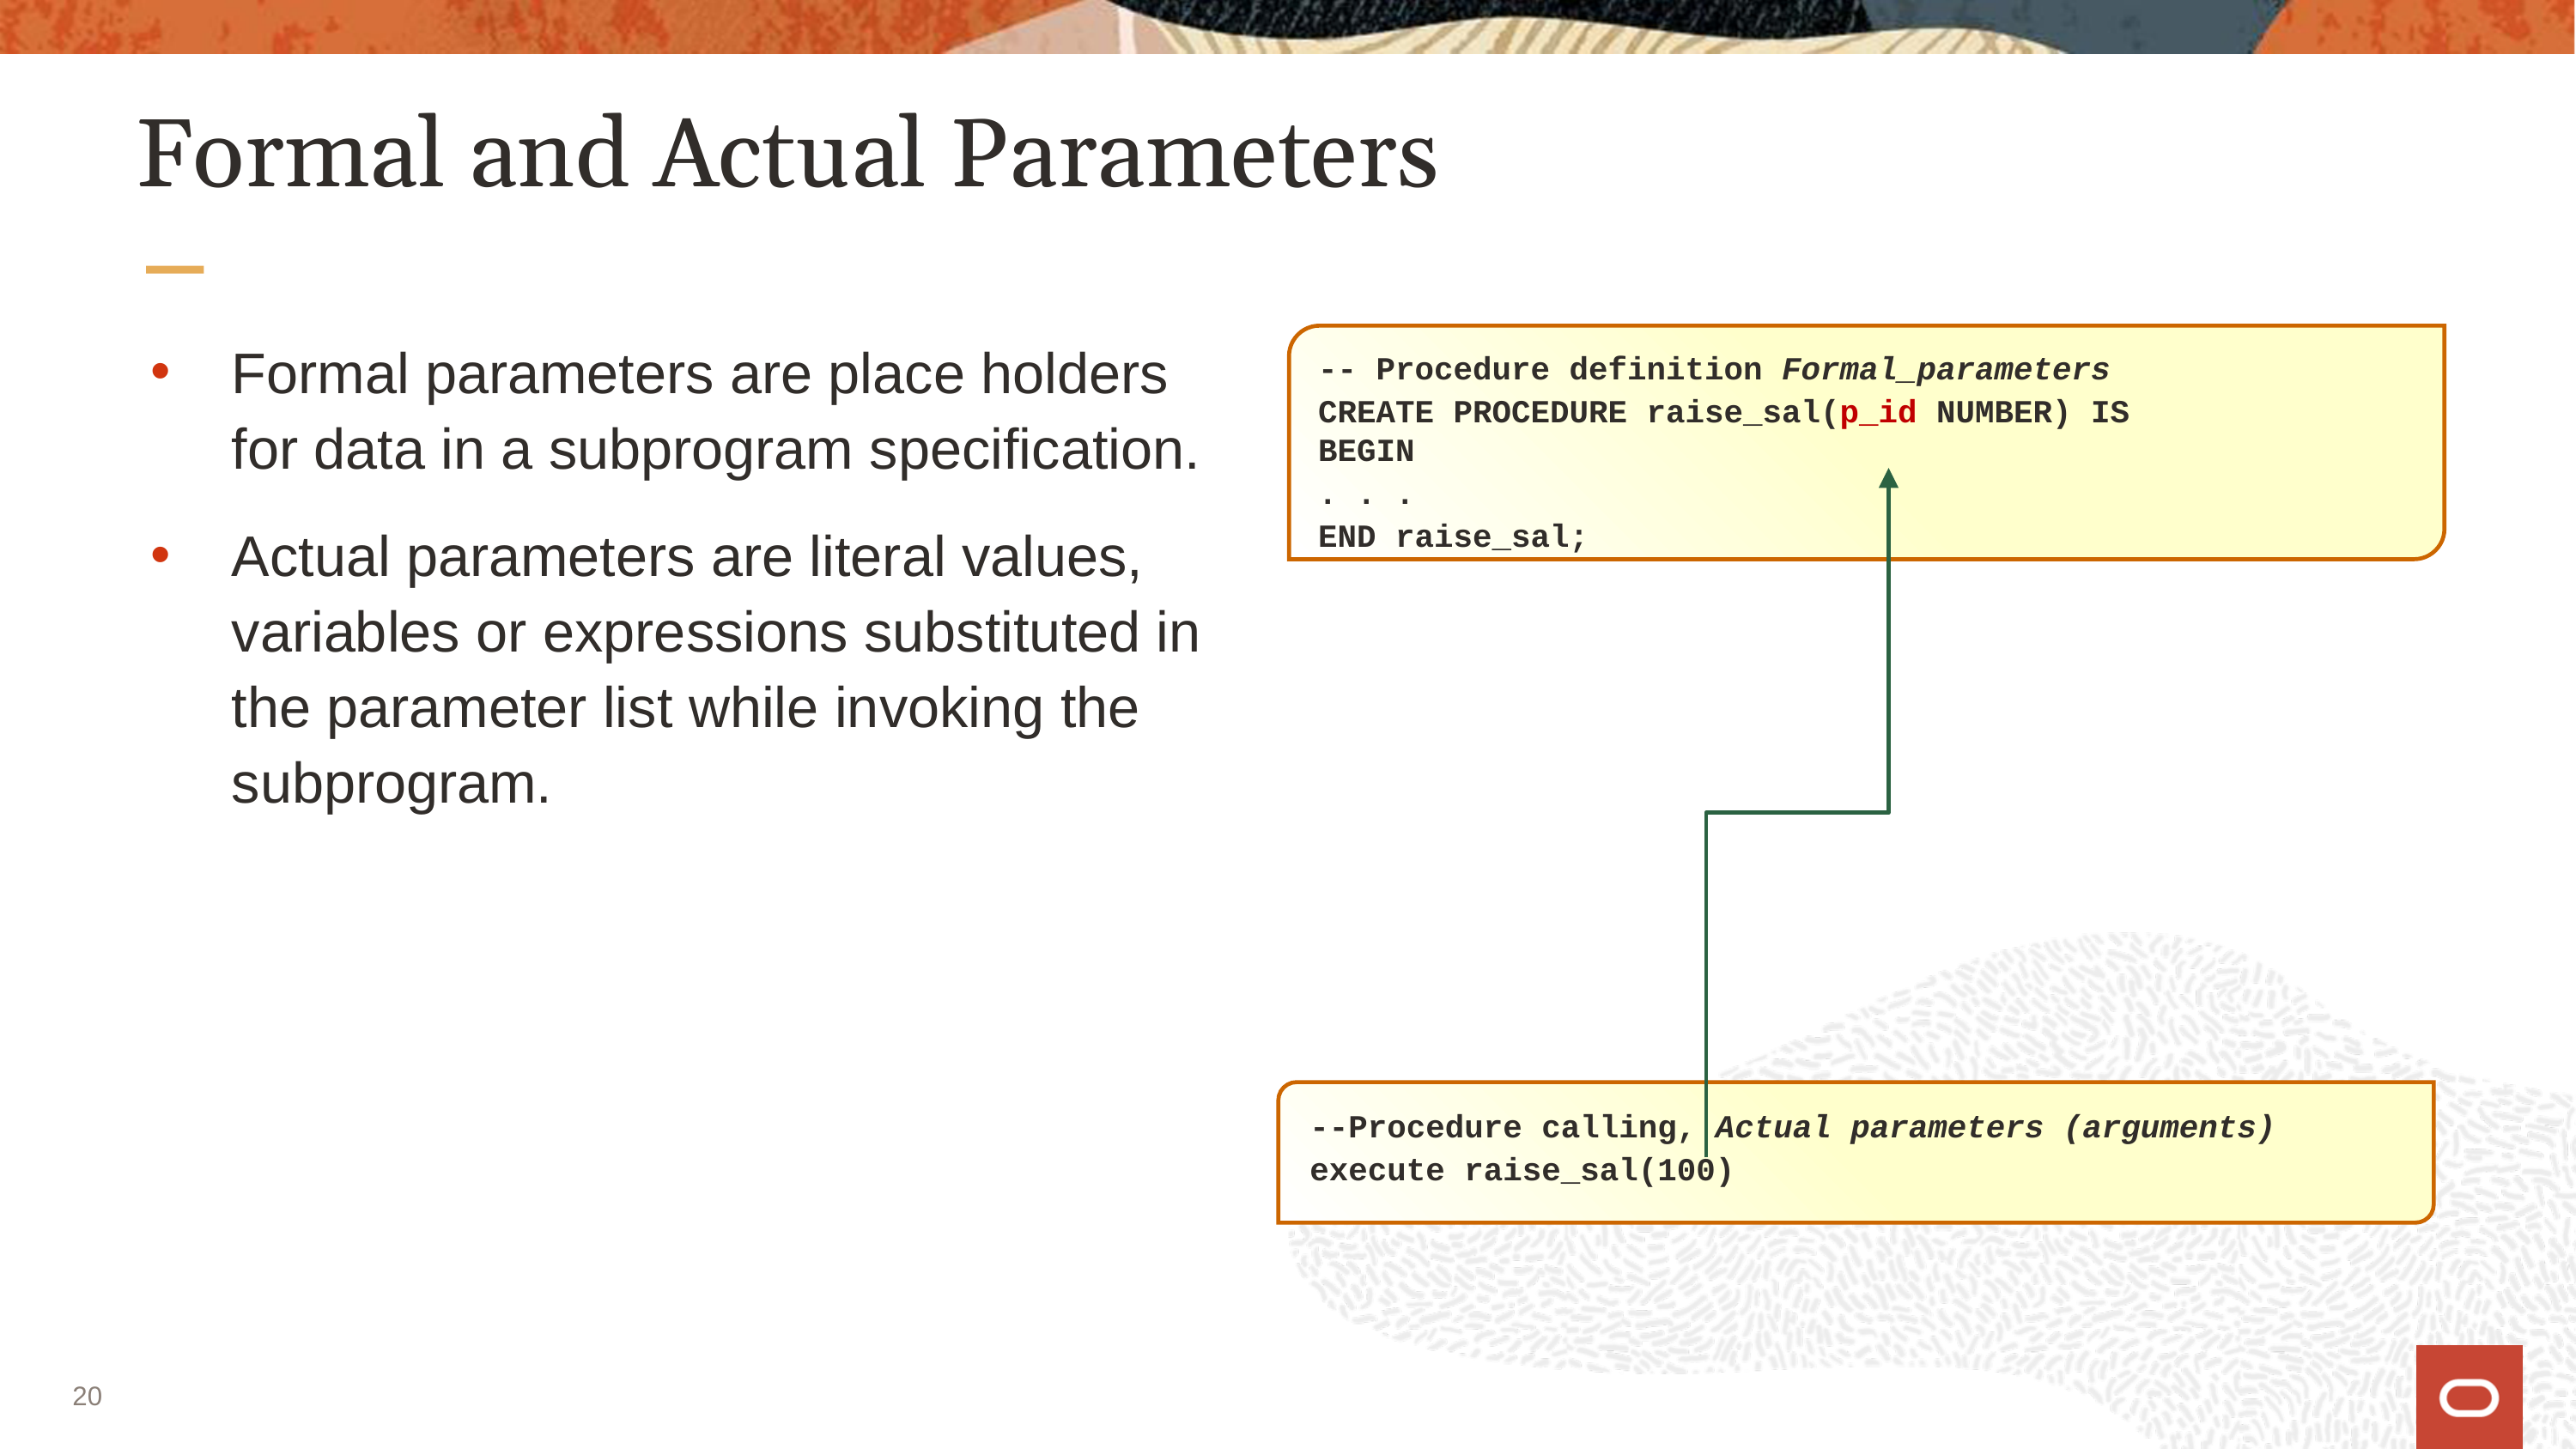

# Formal and Actual Parameters
Formal parameters are place holders for data in a subprogram specification.
Actual parameters are literal values, variables or expressions substituted in the parameter list while invoking the subprogram.

-- Procedure definition Formal_parameters
CREATE PROCEDURE raise_sal(p_id NUMBER) IS
BEGIN
. . .
END raise_sal;

--Procedure calling, Actual parameters (arguments)
execute raise_sal(100)